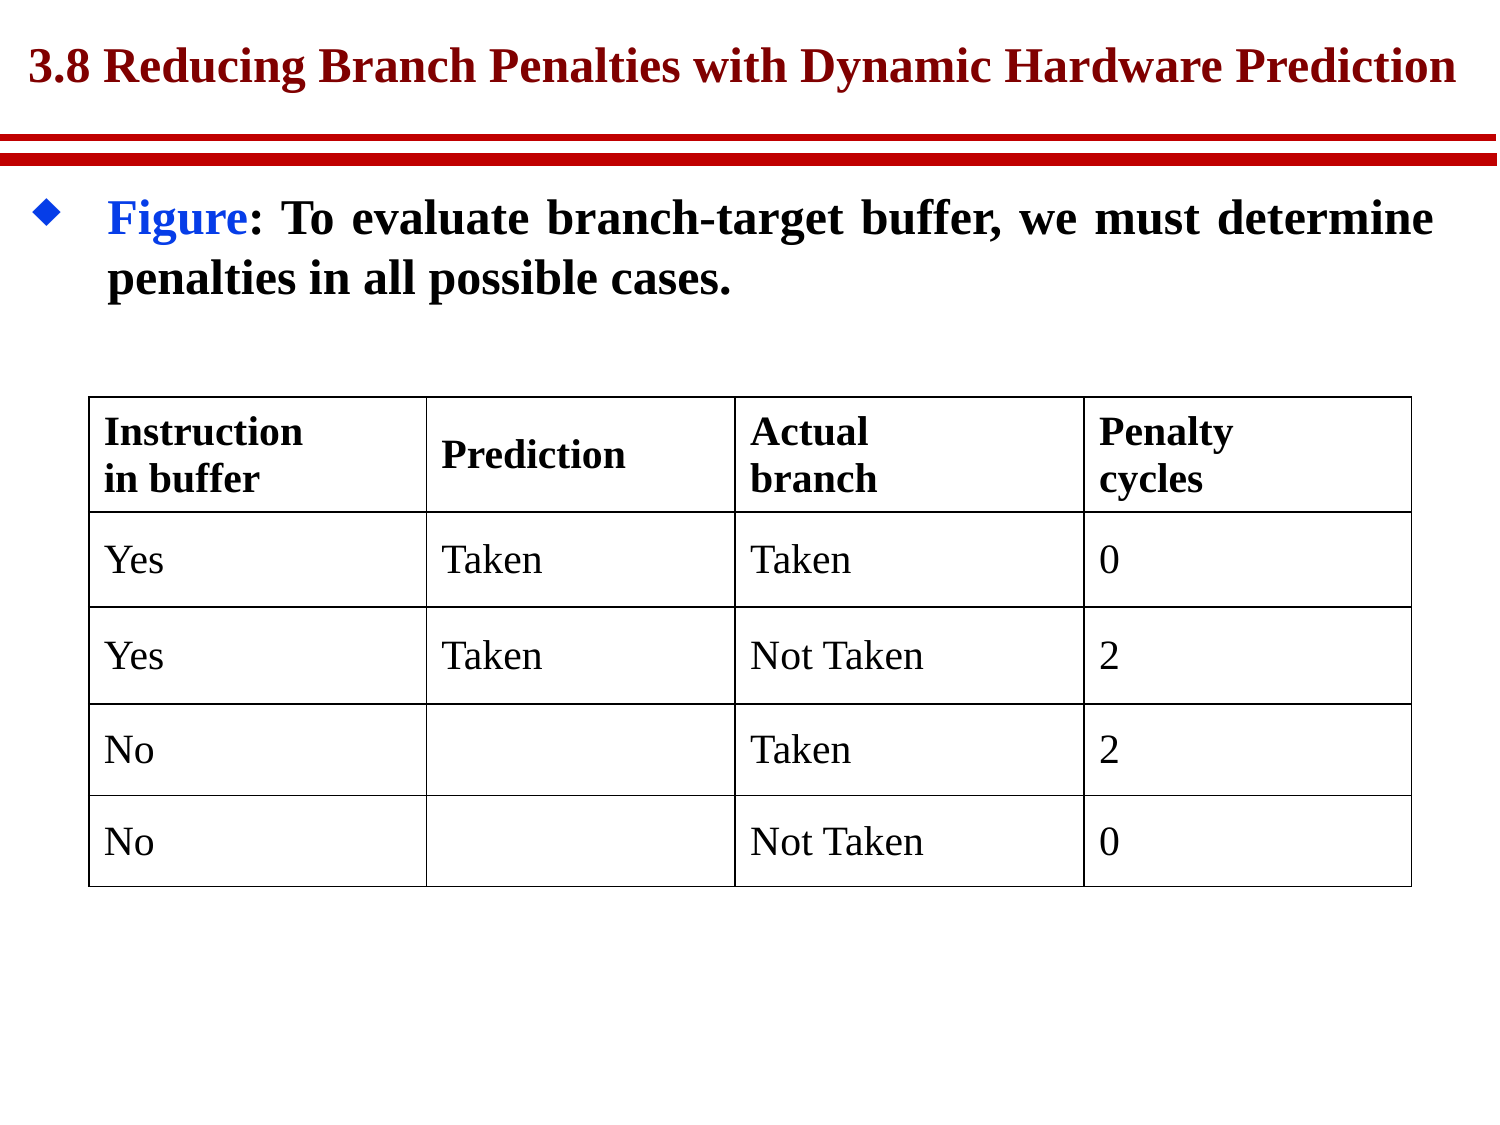

# 3.8 Reducing Branch Penalties with Dynamic Hardware Prediction
Figure: To evaluate branch-target buffer, we must determine penalties in all possible cases.
| Instruction in buffer | Prediction | Actual branch | Penalty cycles |
| --- | --- | --- | --- |
| Yes | Taken | Taken | 0 |
| Yes | Taken | Not Taken | 2 |
| No |  | Taken | 2 |
| No |  | Not Taken | 0 |